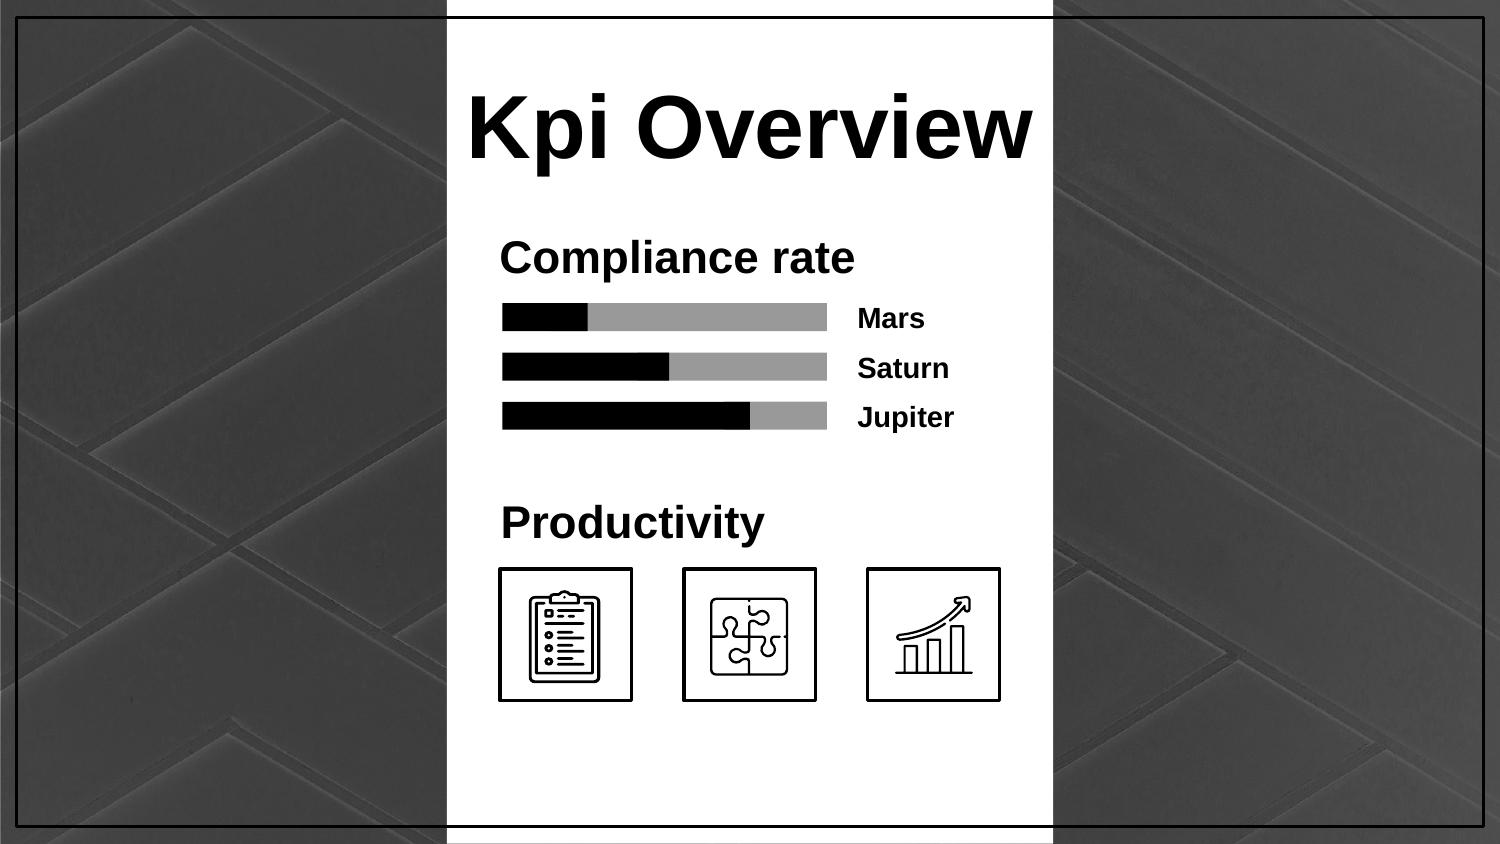

# Kpi Overview
Compliance rate
Mars

Saturn

Jupiter

Productivity